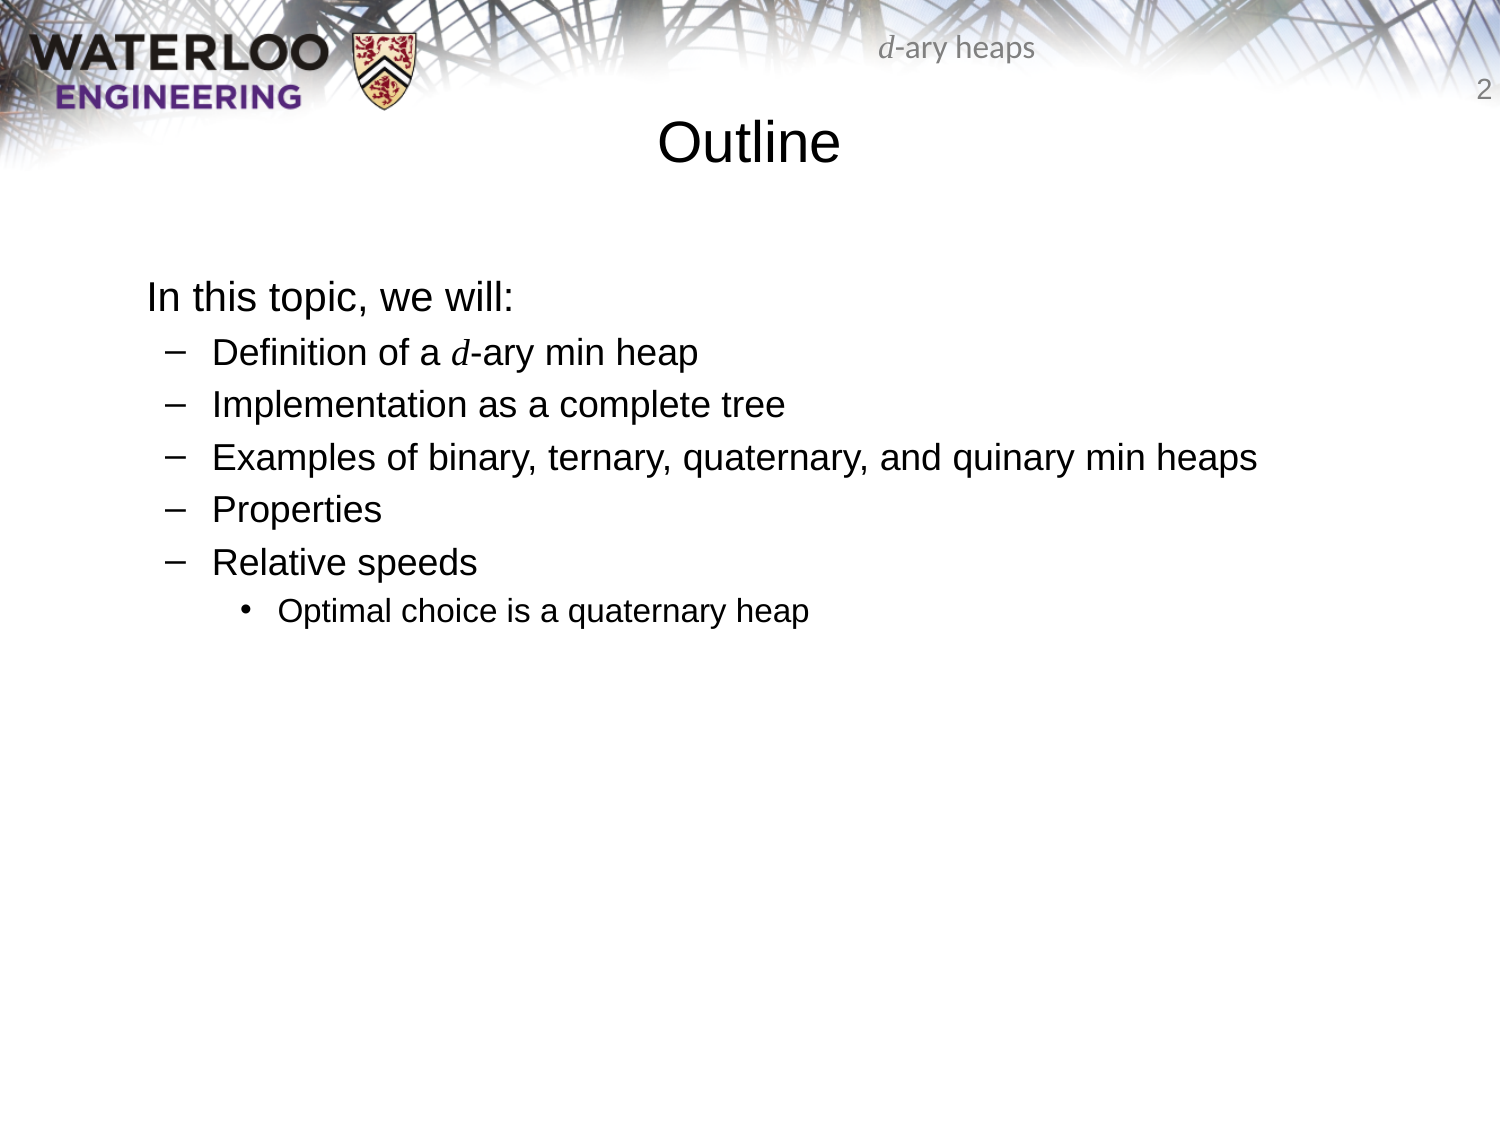

# Outline
	In this topic, we will:
Definition of a d-ary min heap
Implementation as a complete tree
Examples of binary, ternary, quaternary, and quinary min heaps
Properties
Relative speeds
Optimal choice is a quaternary heap